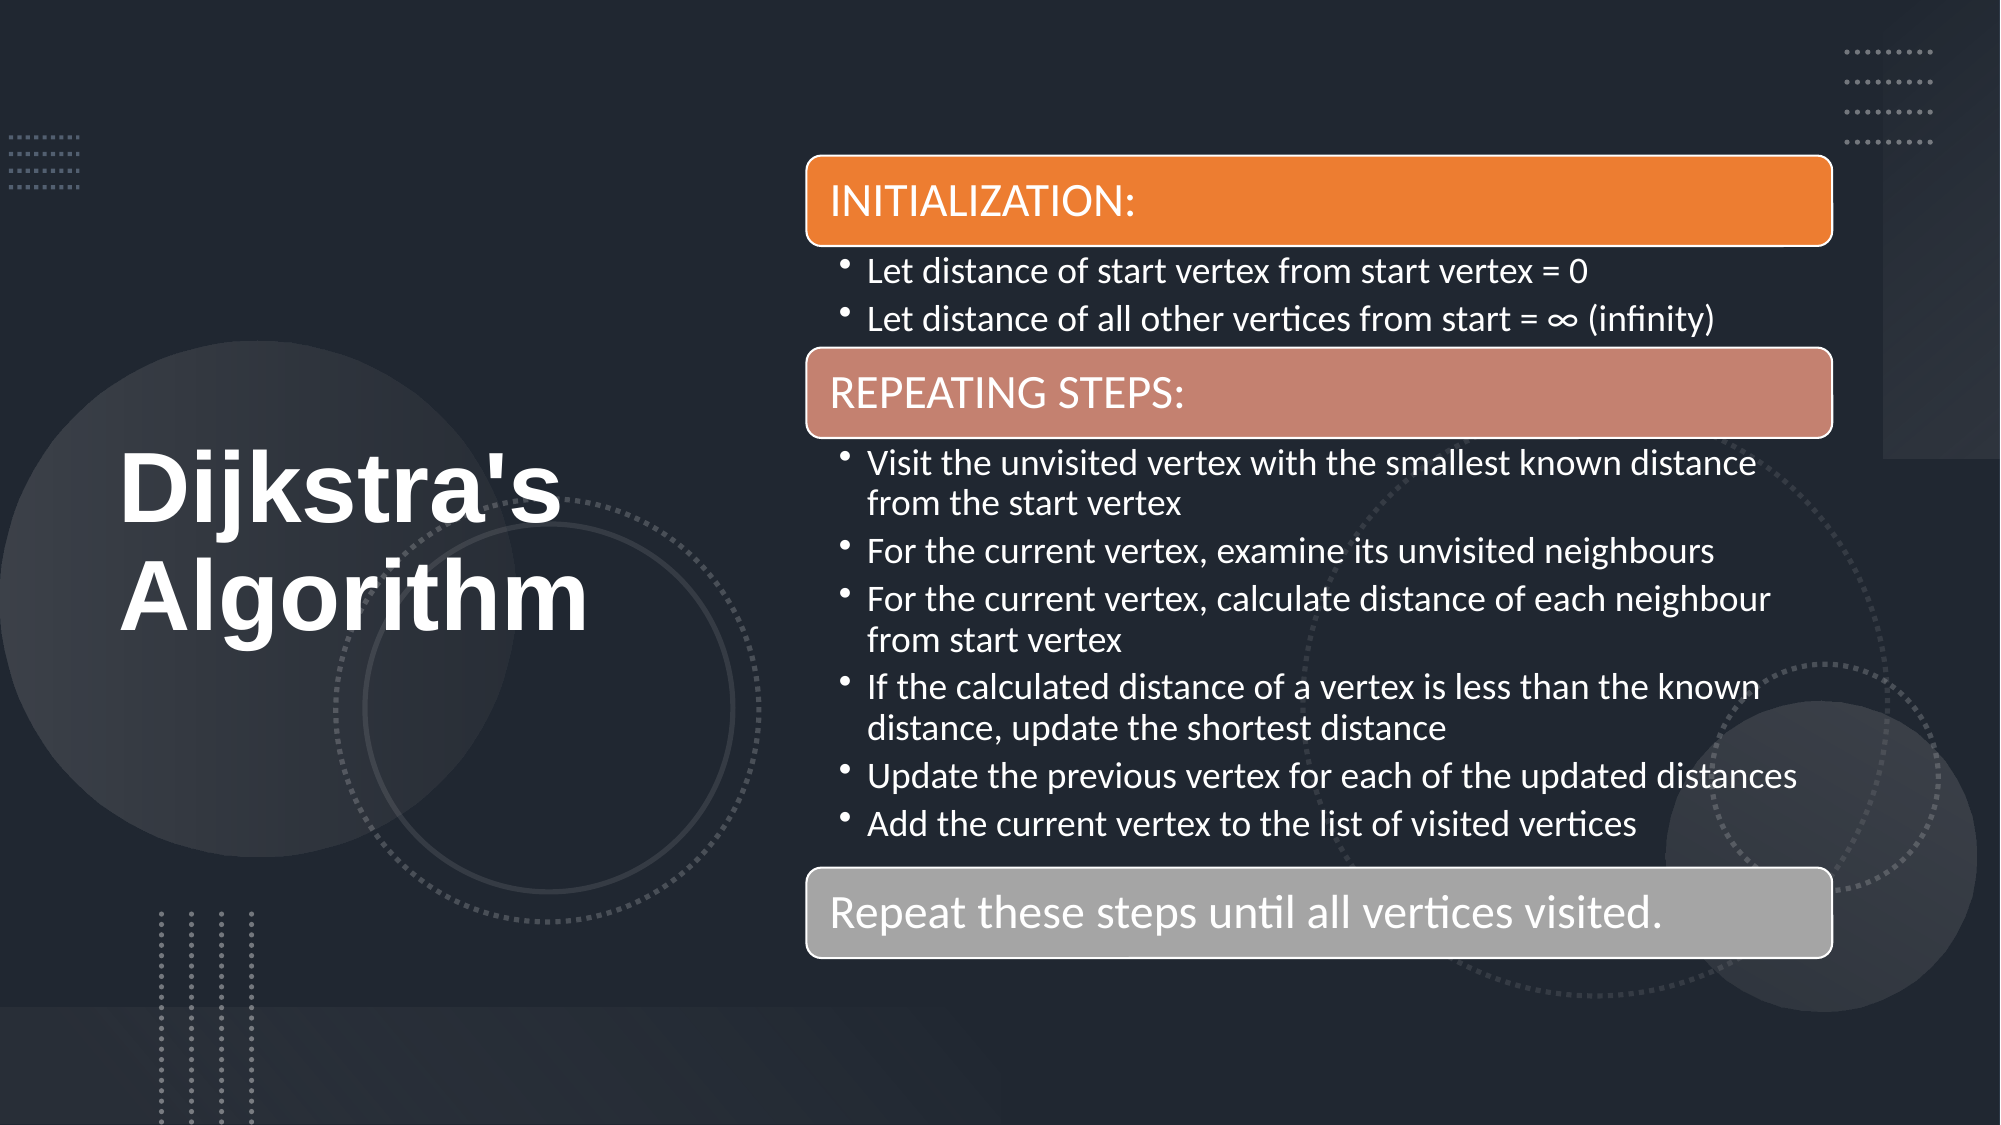

# Dijkstra's Algorithm
INITIALIZATION:
Let distance of start vertex from start vertex = 0
Let distance of all other vertices from start = ∞ (infinity)
REPEATING STEPS:
Visit the unvisited vertex with the smallest known distance from the start vertex
For the current vertex, examine its unvisited neighbours
For the current vertex, calculate distance of each neighbour from start vertex
If the calculated distance of a vertex is less than the known distance, update the shortest distance
Update the previous vertex for each of the updated distances
Add the current vertex to the list of visited vertices
Repeat these steps until all vertices visited.